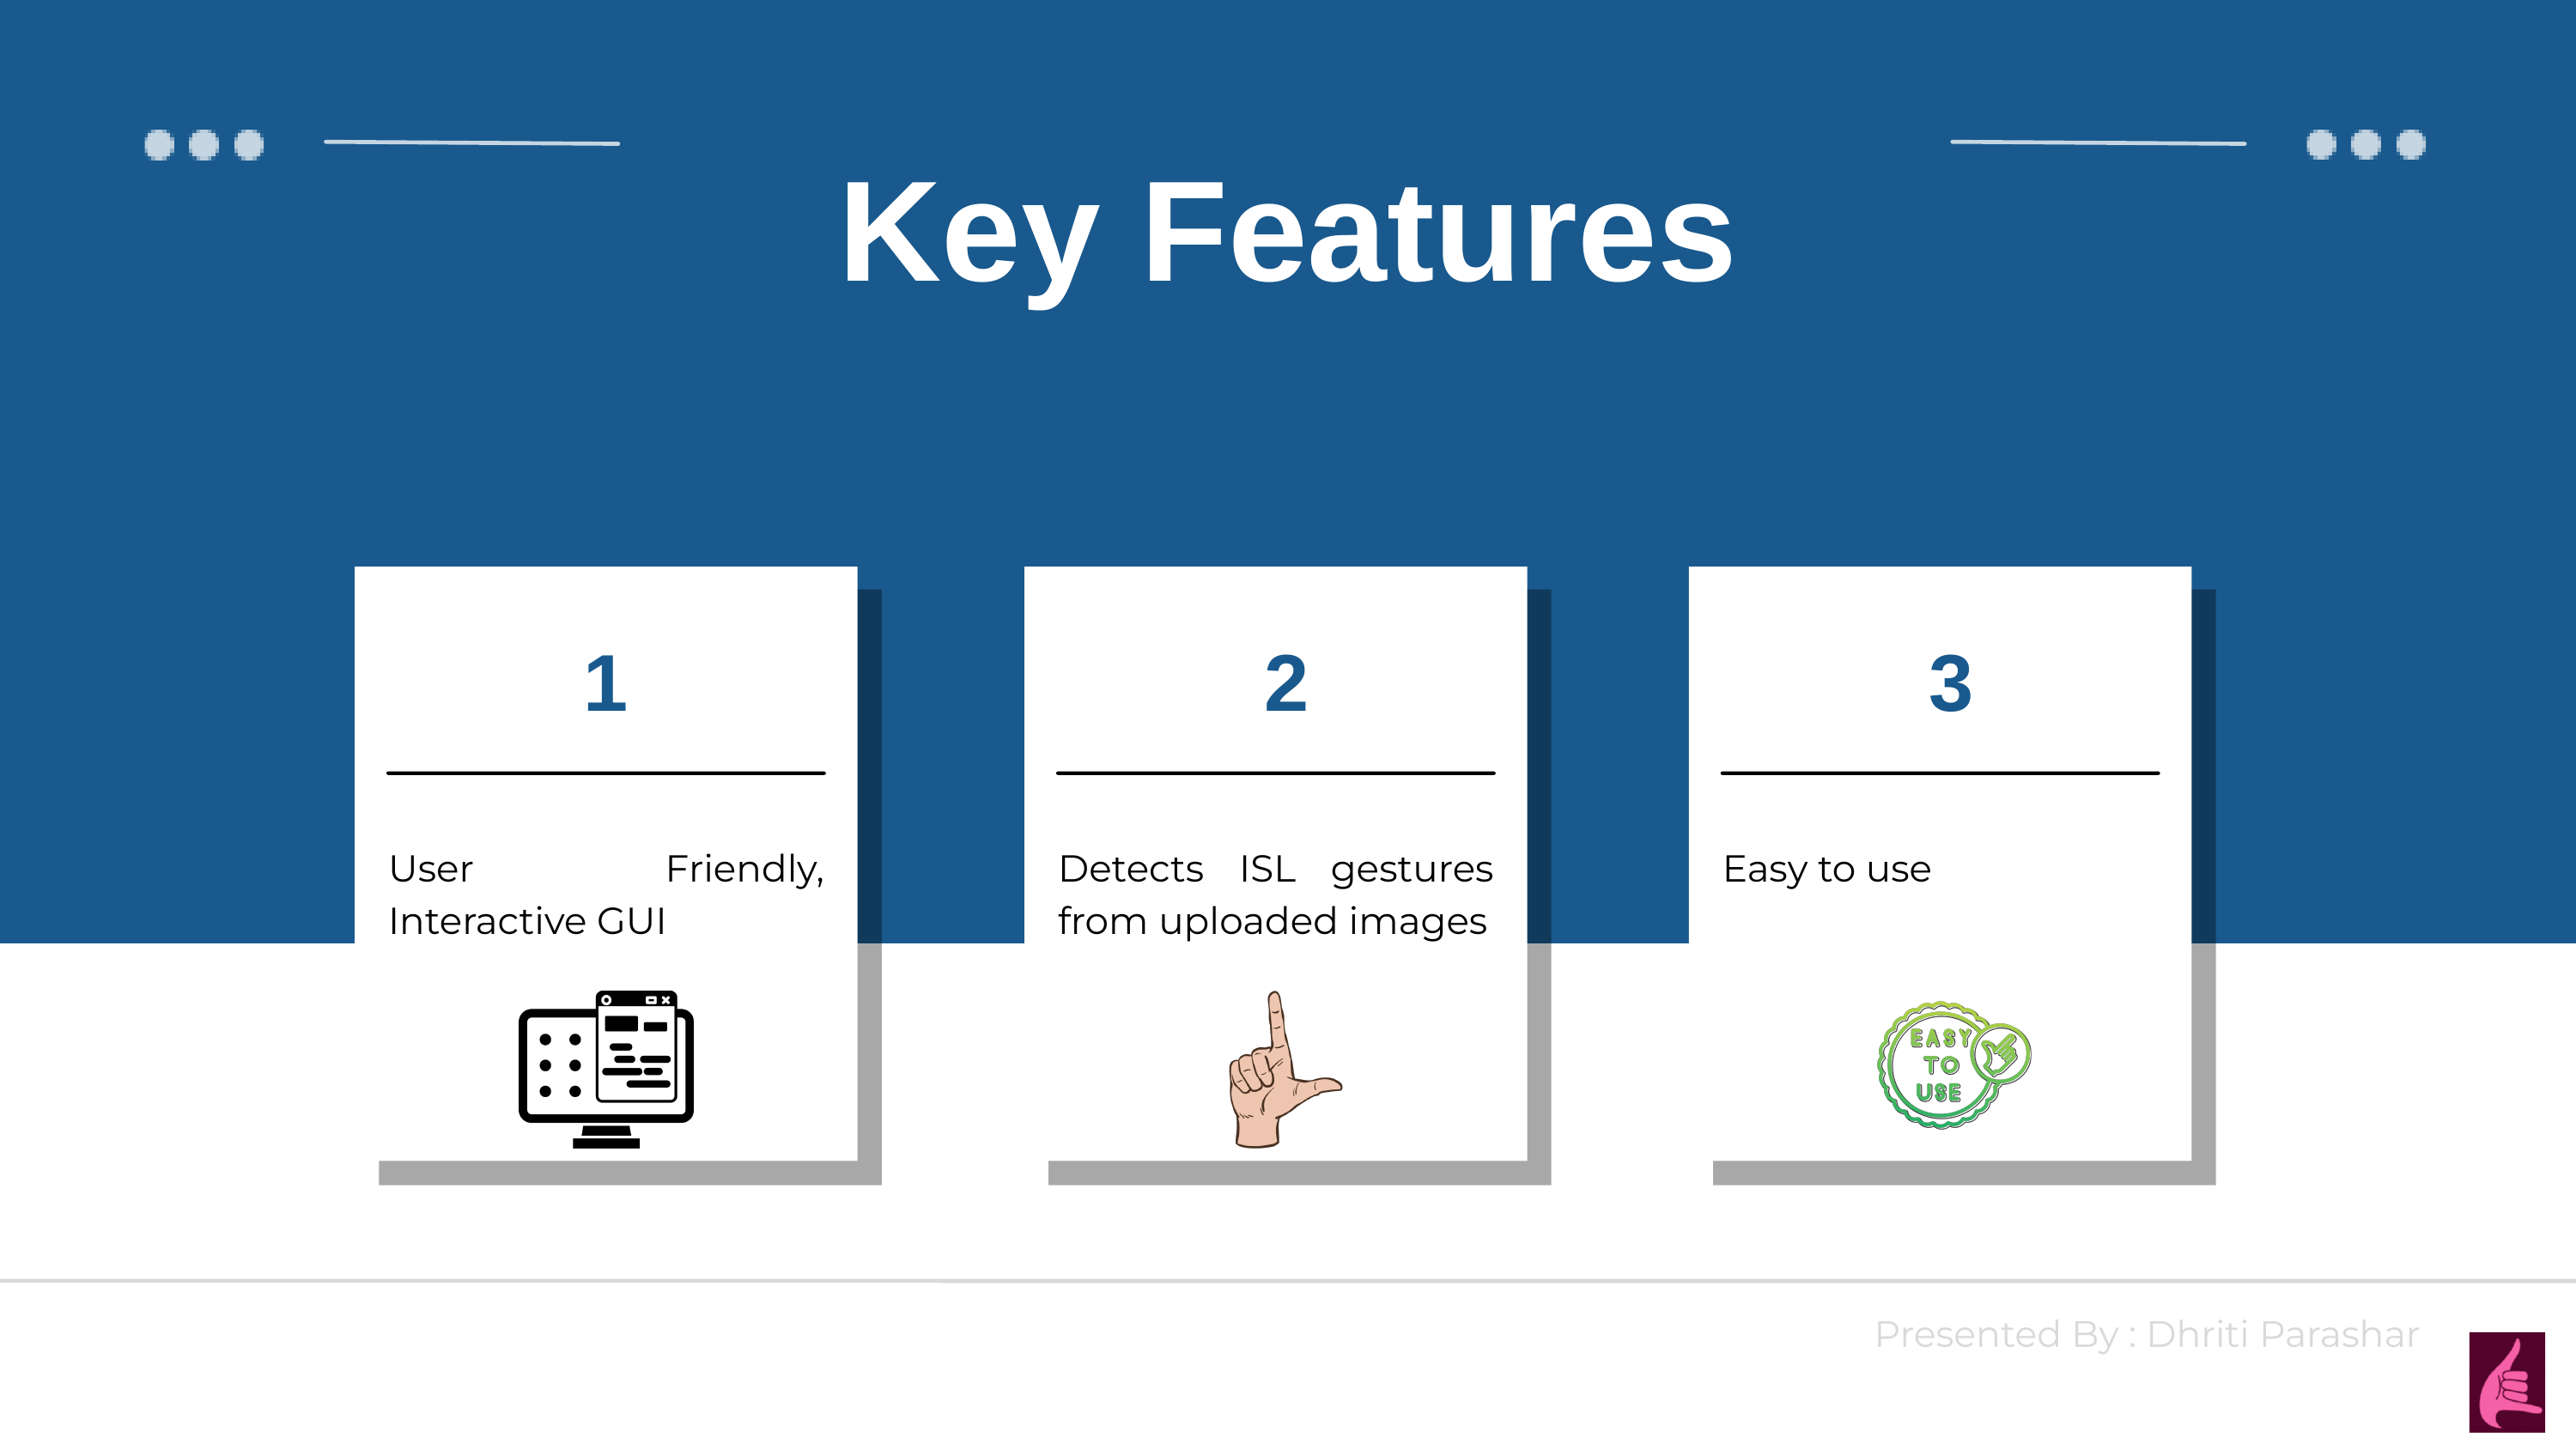

Key Features

1
 2
 3

User Friendly, Interactive GUI

Detects ISL gestures from uploaded images
Easy to use

Presented By : Dhriti Parashar